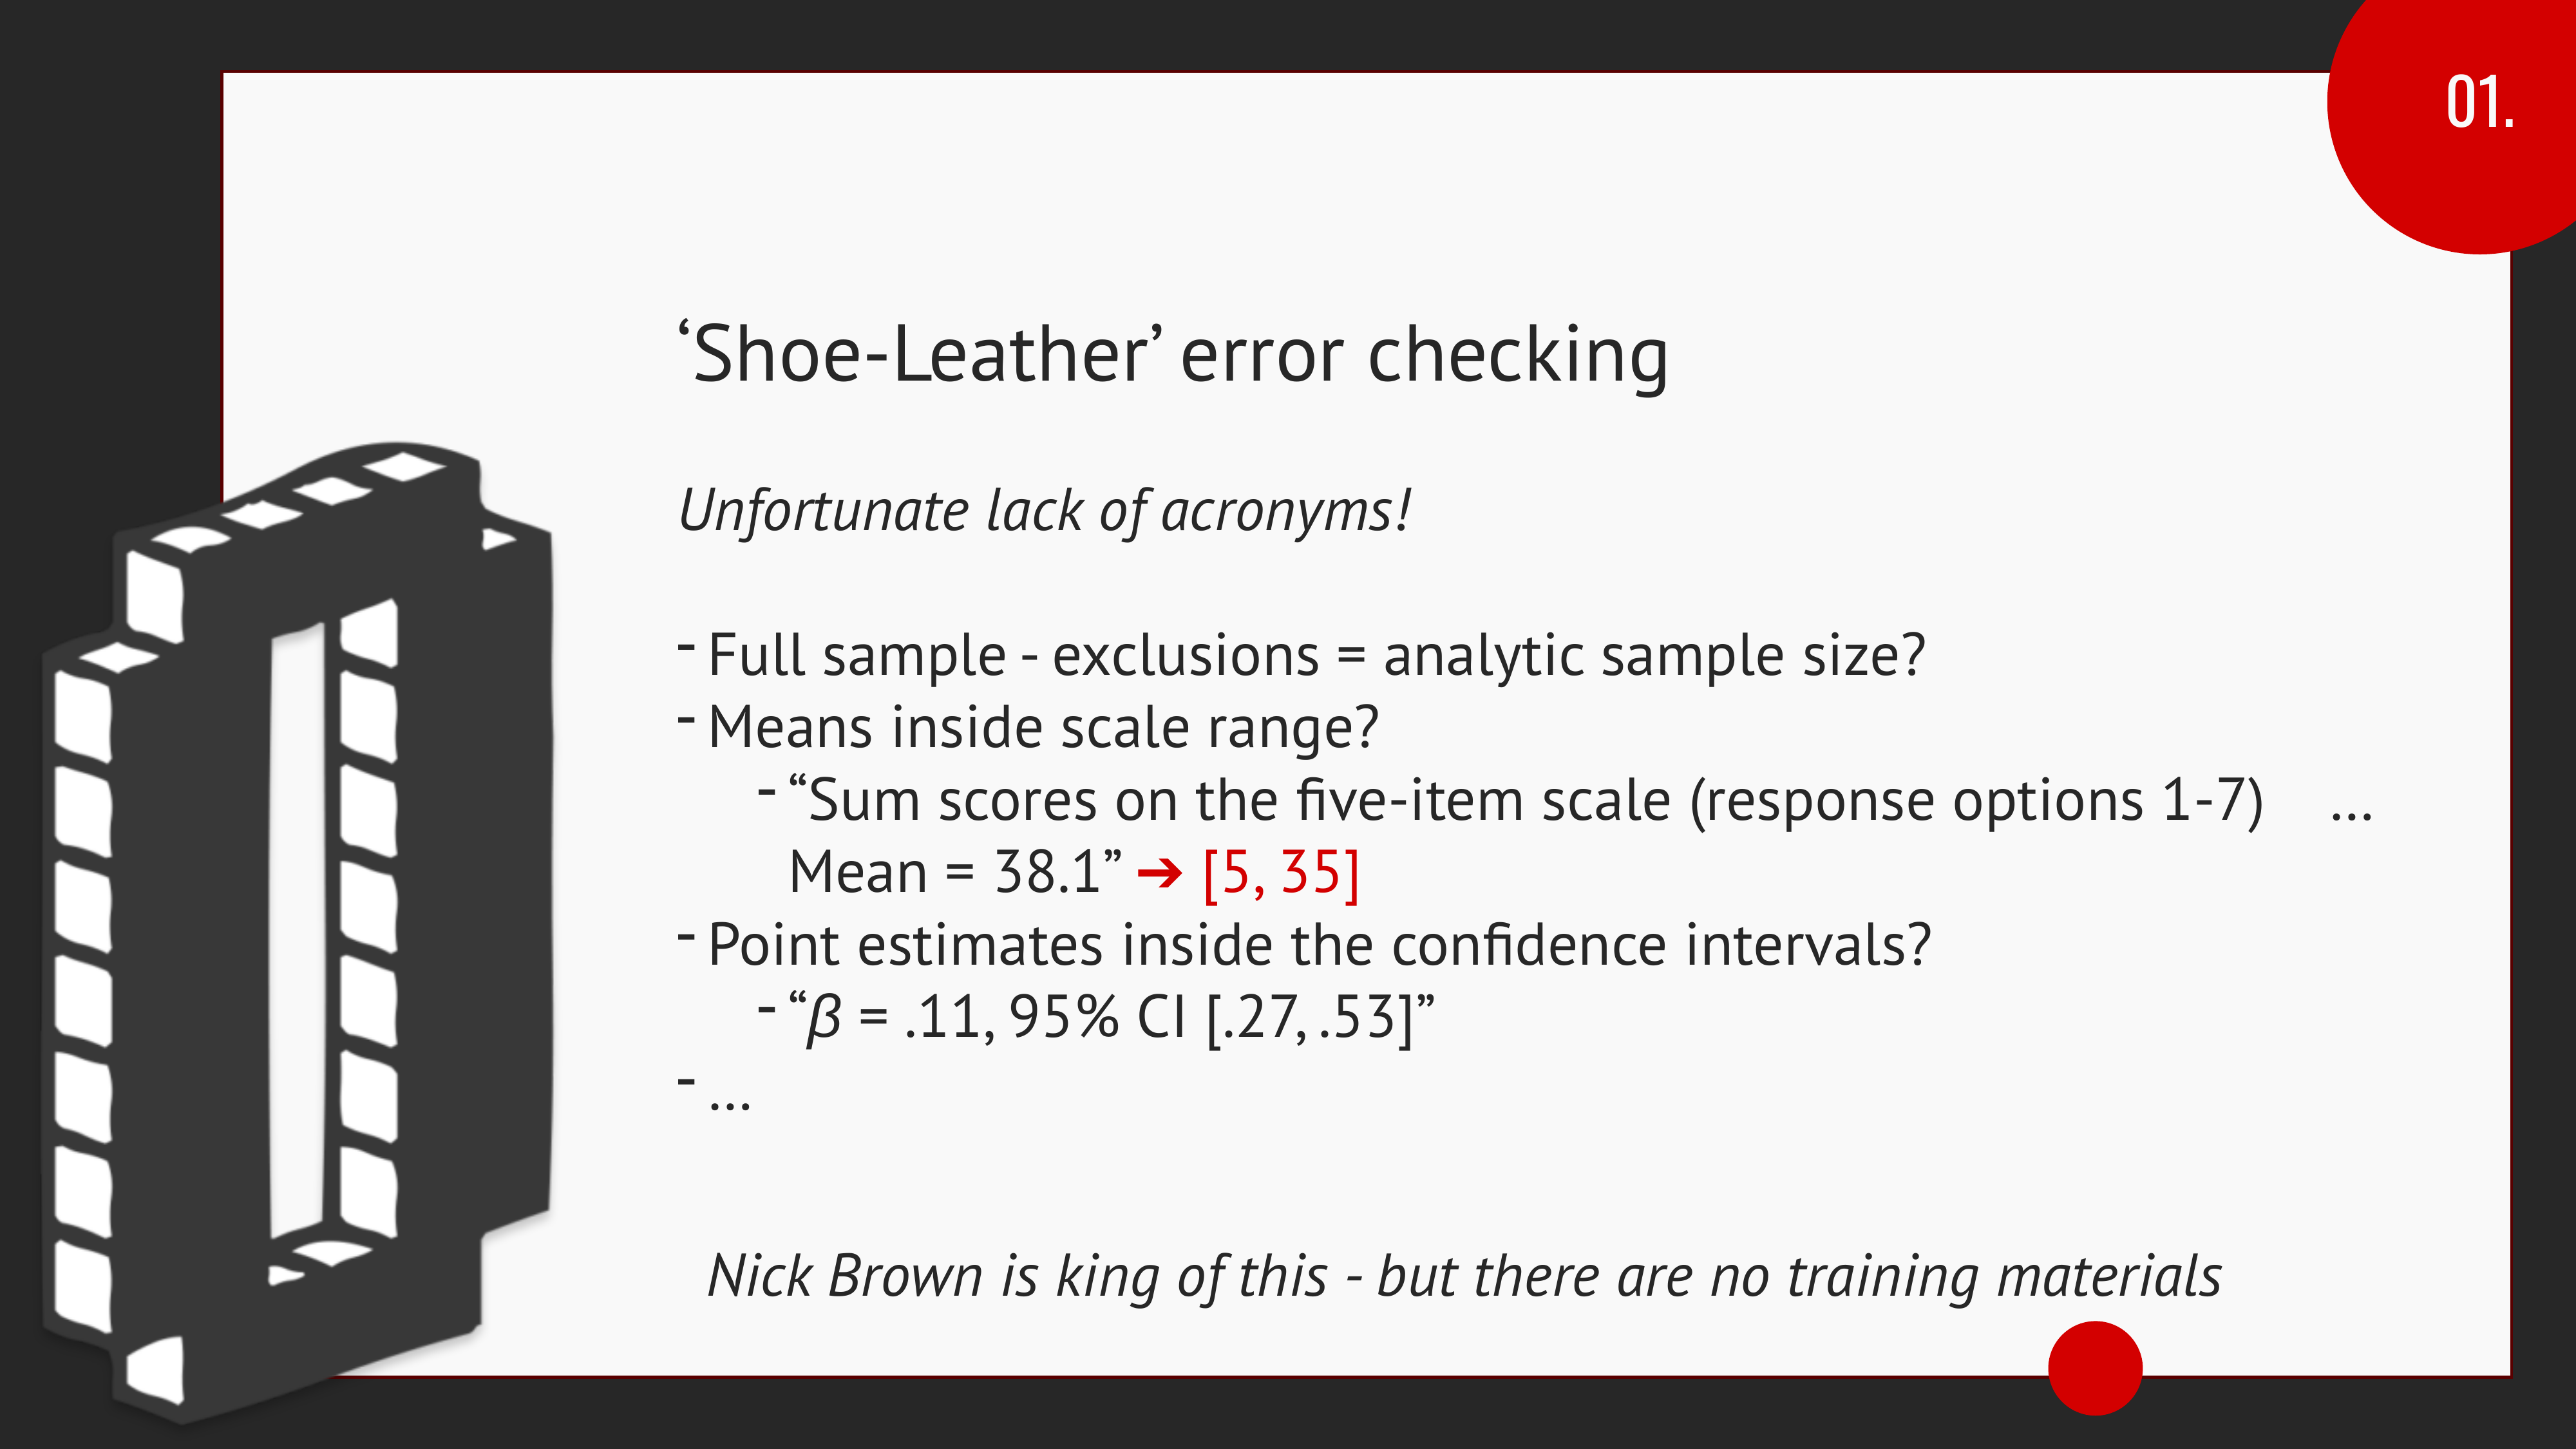

01.

‘Shoe-Leather’ error checking

Unfortunate lack of acronyms!

Full sample - exclusions = analytic sample size?
Means inside scale range?
“Sum scores on the five-item scale (response options 1-7)    … Mean = 38.1” ➔ [5, 35]
Point estimates inside the confidence intervals?
“β = .11, 95% CI [.27, .53]”
…
Nick Brown is king of this - but there are no training materials